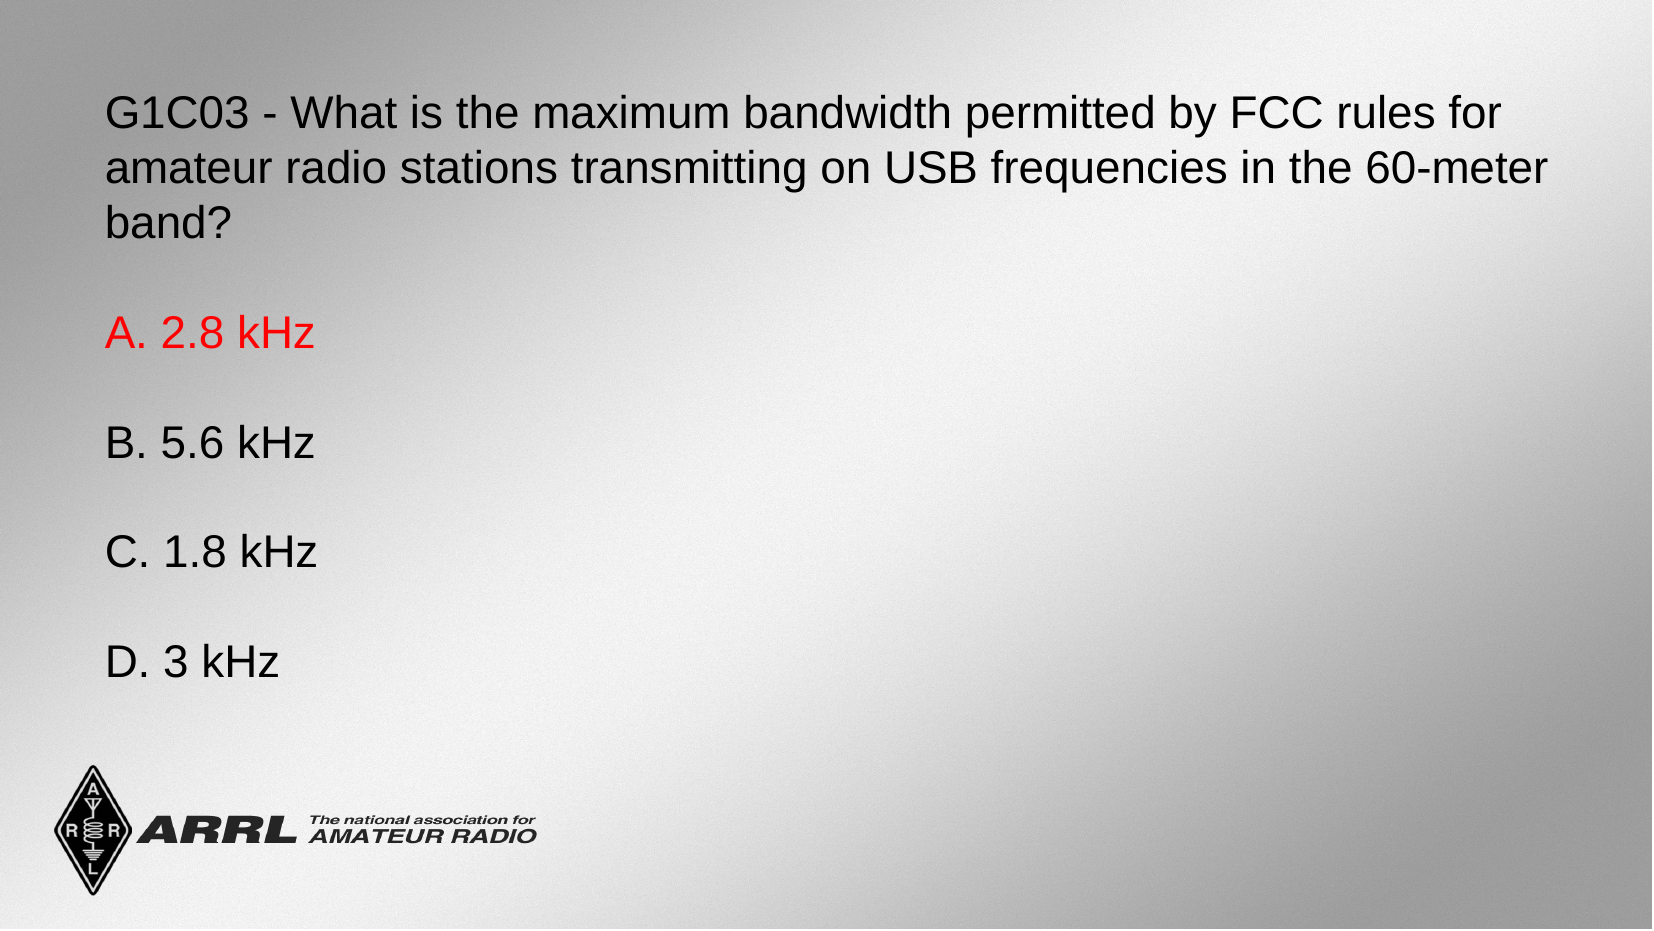

G1C03 - What is the maximum bandwidth permitted by FCC rules for amateur radio stations transmitting on USB frequencies in the 60-meter band?

A. 2.8 kHz

B. 5.6 kHz

C. 1.8 kHz

D. 3 kHz